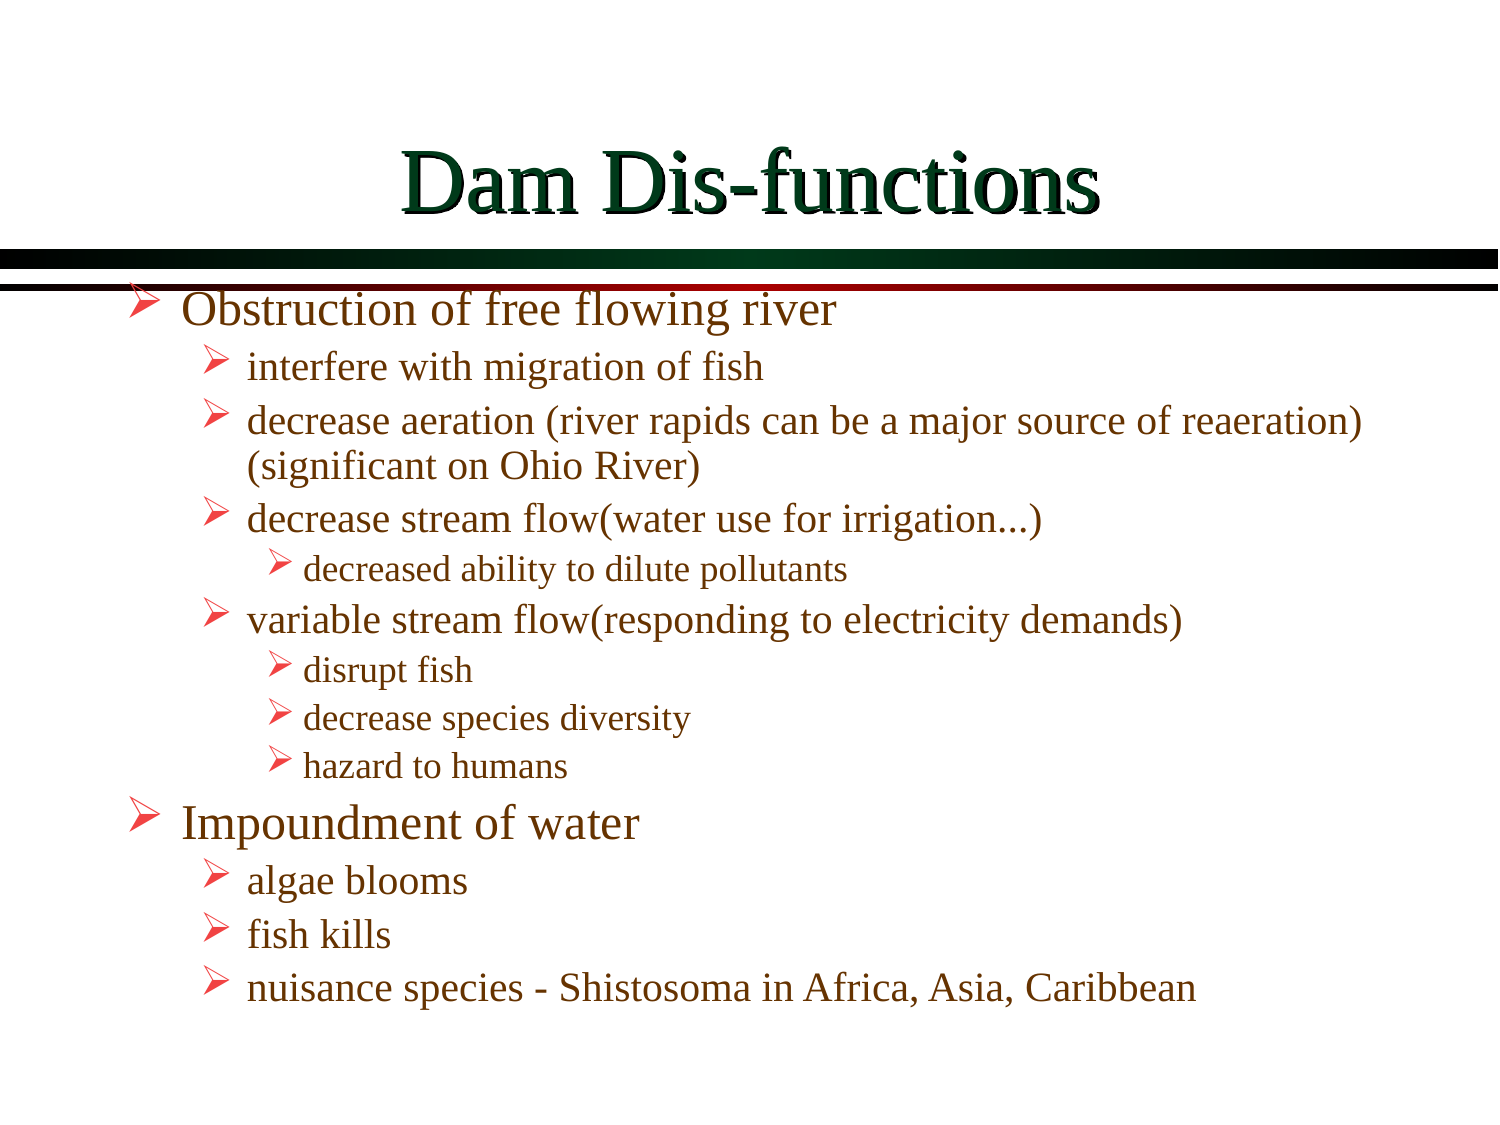

# Dam Dis-functions
Obstruction of free flowing river
interfere with migration of fish
decrease aeration (river rapids can be a major source of reaeration) (significant on Ohio River)
decrease stream flow(water use for irrigation...)
decreased ability to dilute pollutants
variable stream flow(responding to electricity demands)
disrupt fish
decrease species diversity
hazard to humans
Impoundment of water
algae blooms
fish kills
nuisance species - Shistosoma in Africa, Asia, Caribbean